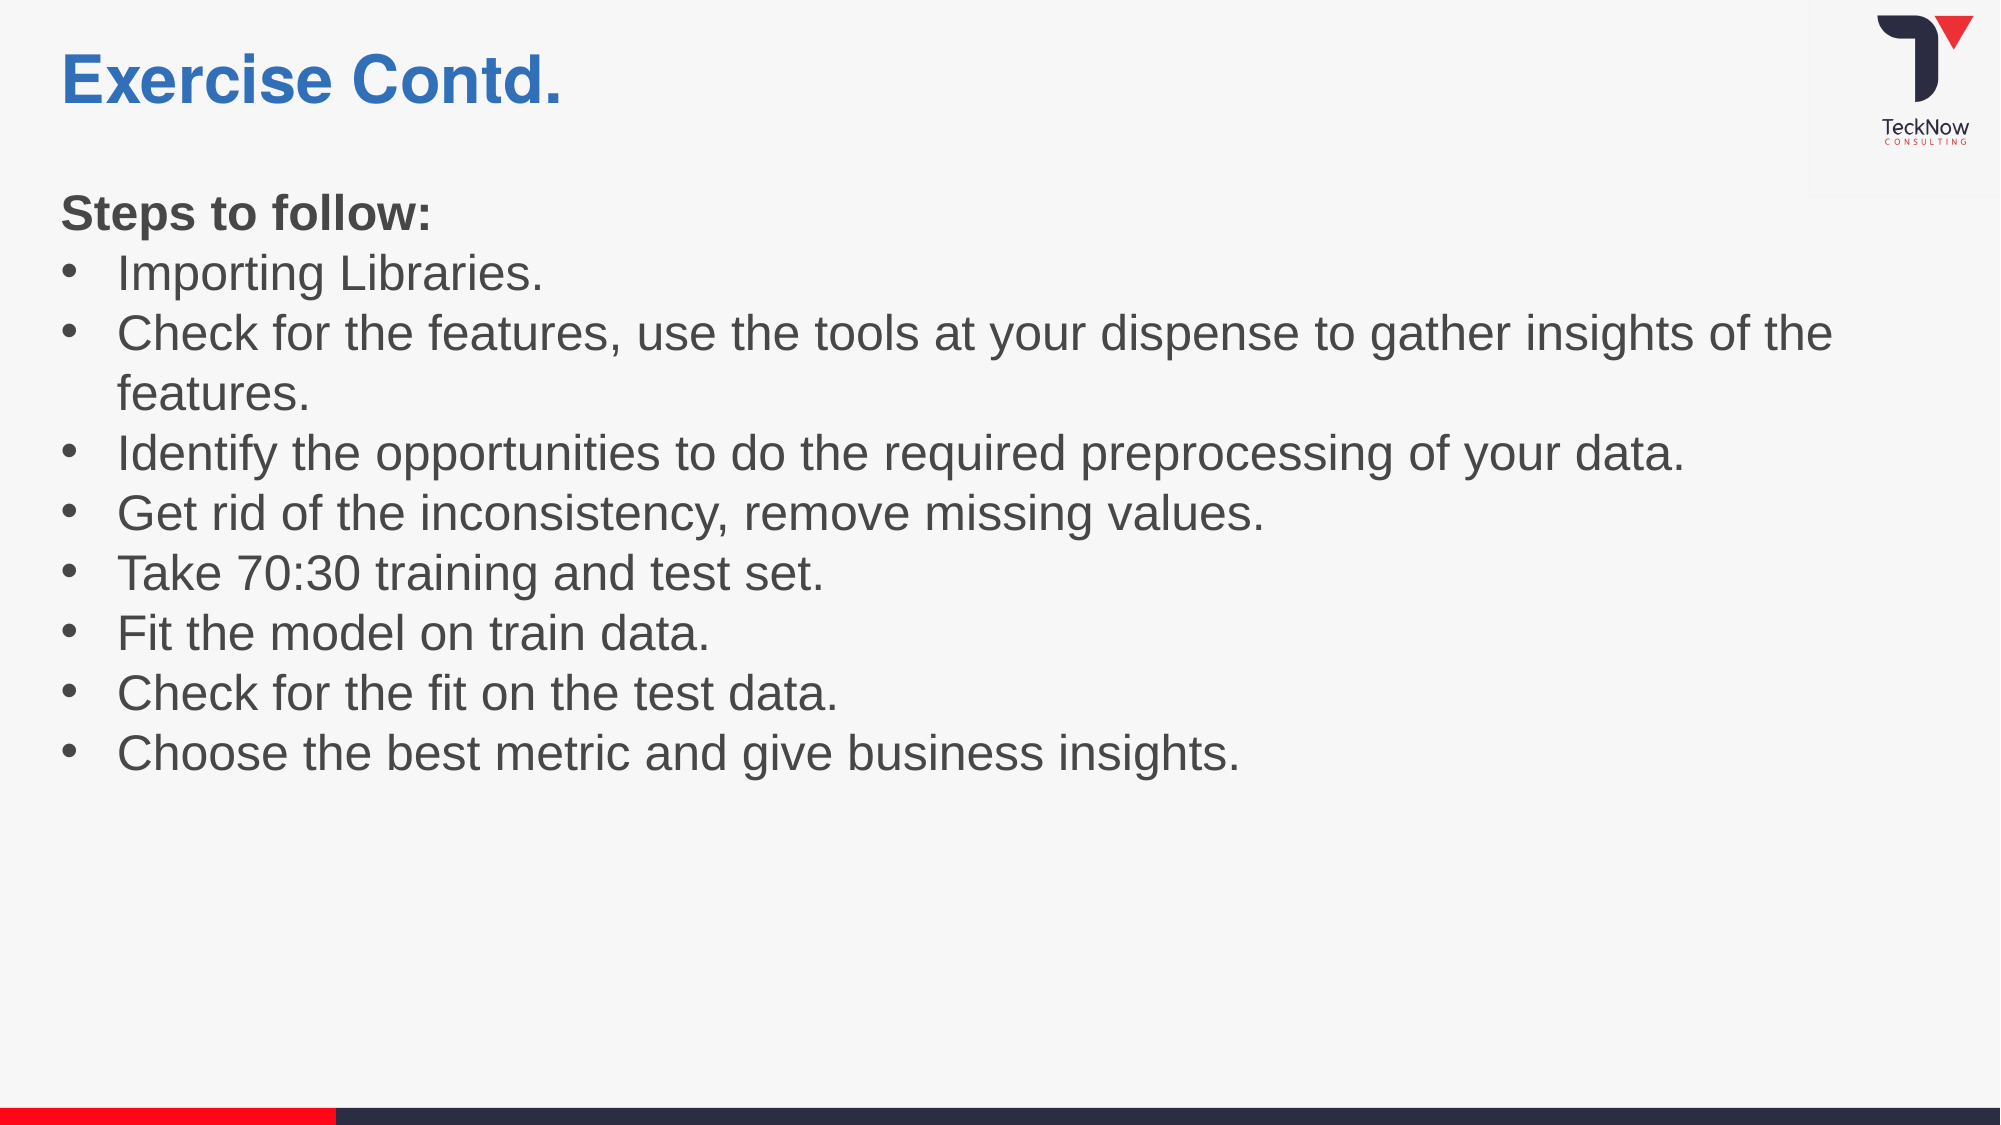

Exercise Contd.
Steps to follow:
Importing Libraries.
Check for the features, use the tools at your dispense to gather insights of the features.
Identify the opportunities to do the required preprocessing of your data.
Get rid of the inconsistency, remove missing values.
Take 70:30 training and test set.
Fit the model on train data.
Check for the fit on the test data.
Choose the best metric and give business insights.